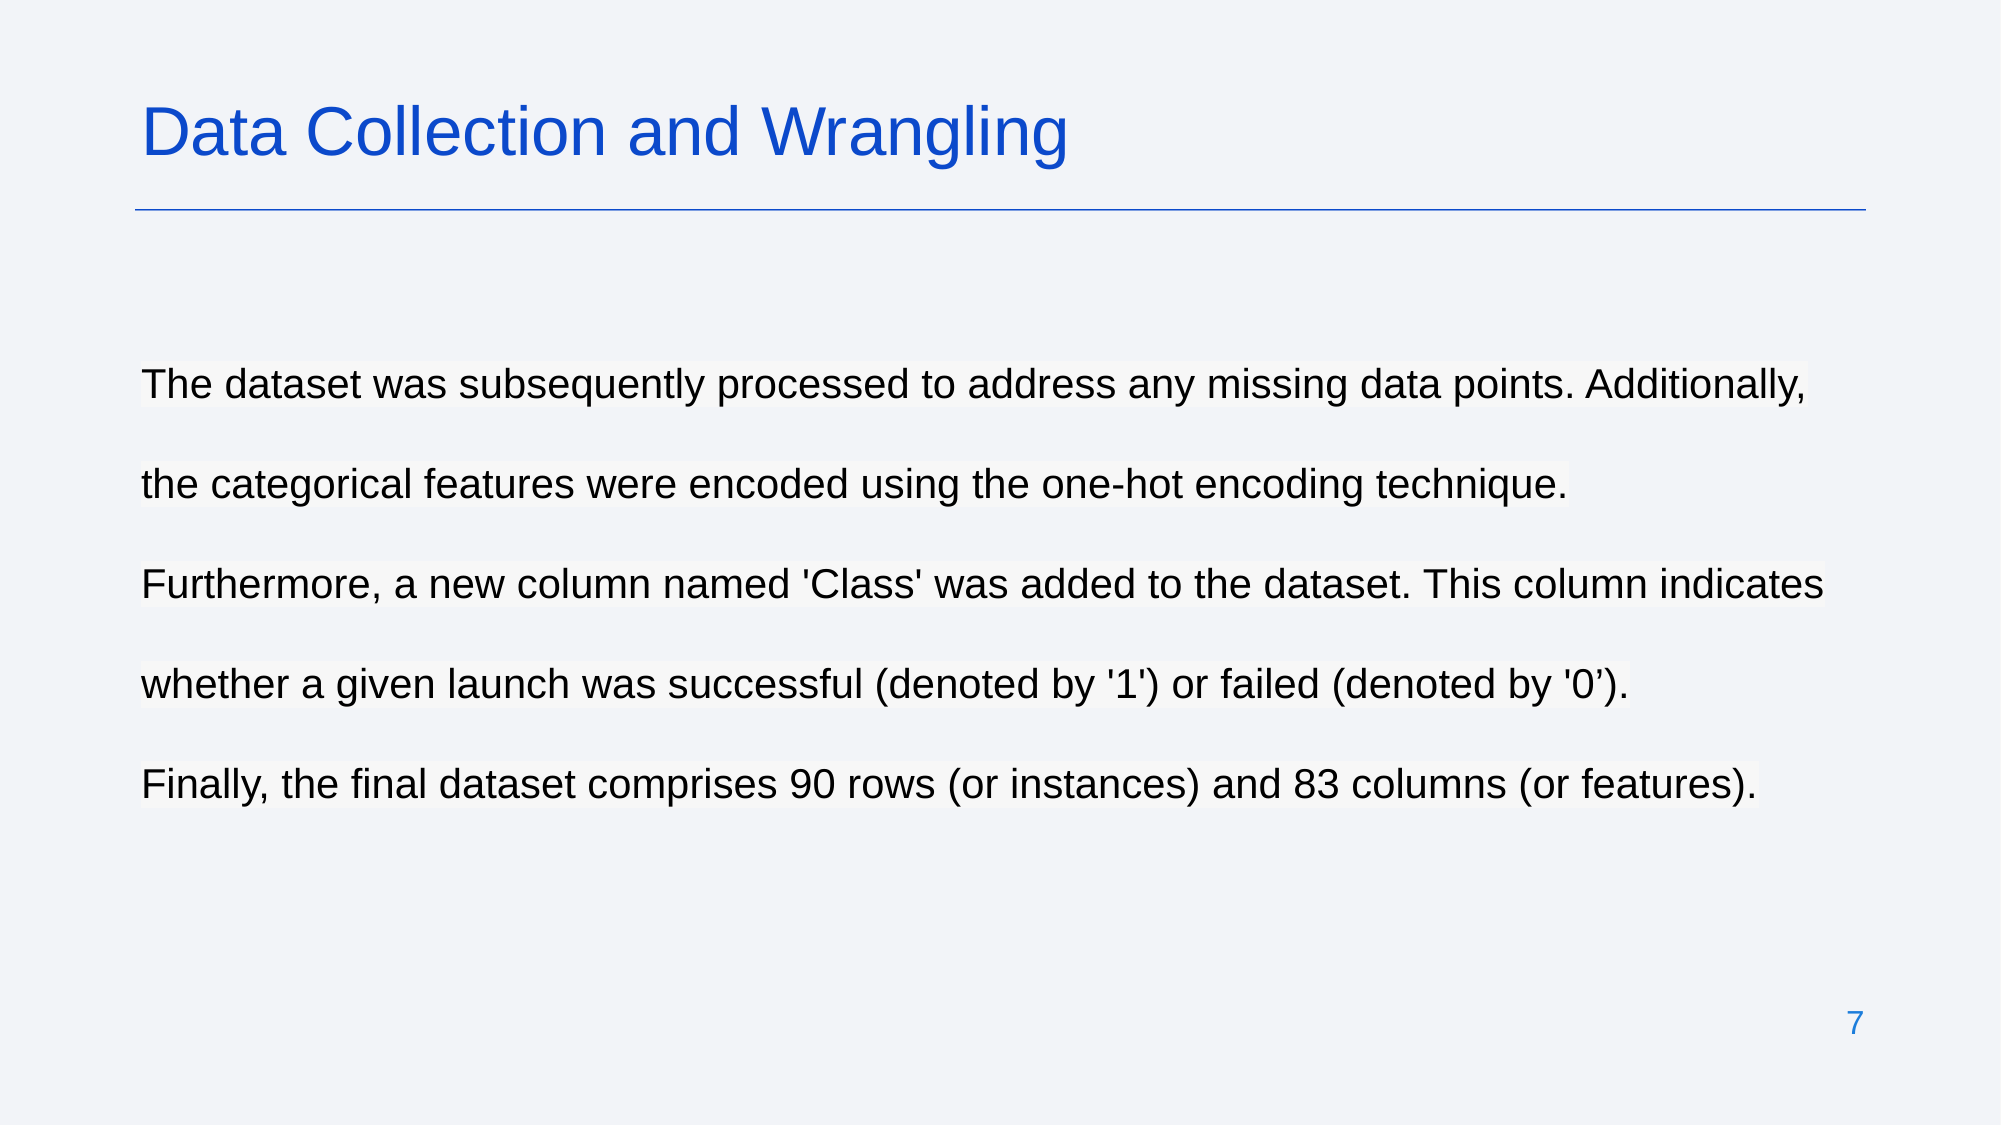

Data Collection and Wrangling
The dataset was subsequently processed to address any missing data points. Additionally, the categorical features were encoded using the one-hot encoding technique.
Furthermore, a new column named 'Class' was added to the dataset. This column indicates whether a given launch was successful (denoted by '1') or failed (denoted by '0’).
Finally, the final dataset comprises 90 rows (or instances) and 83 columns (or features).

7